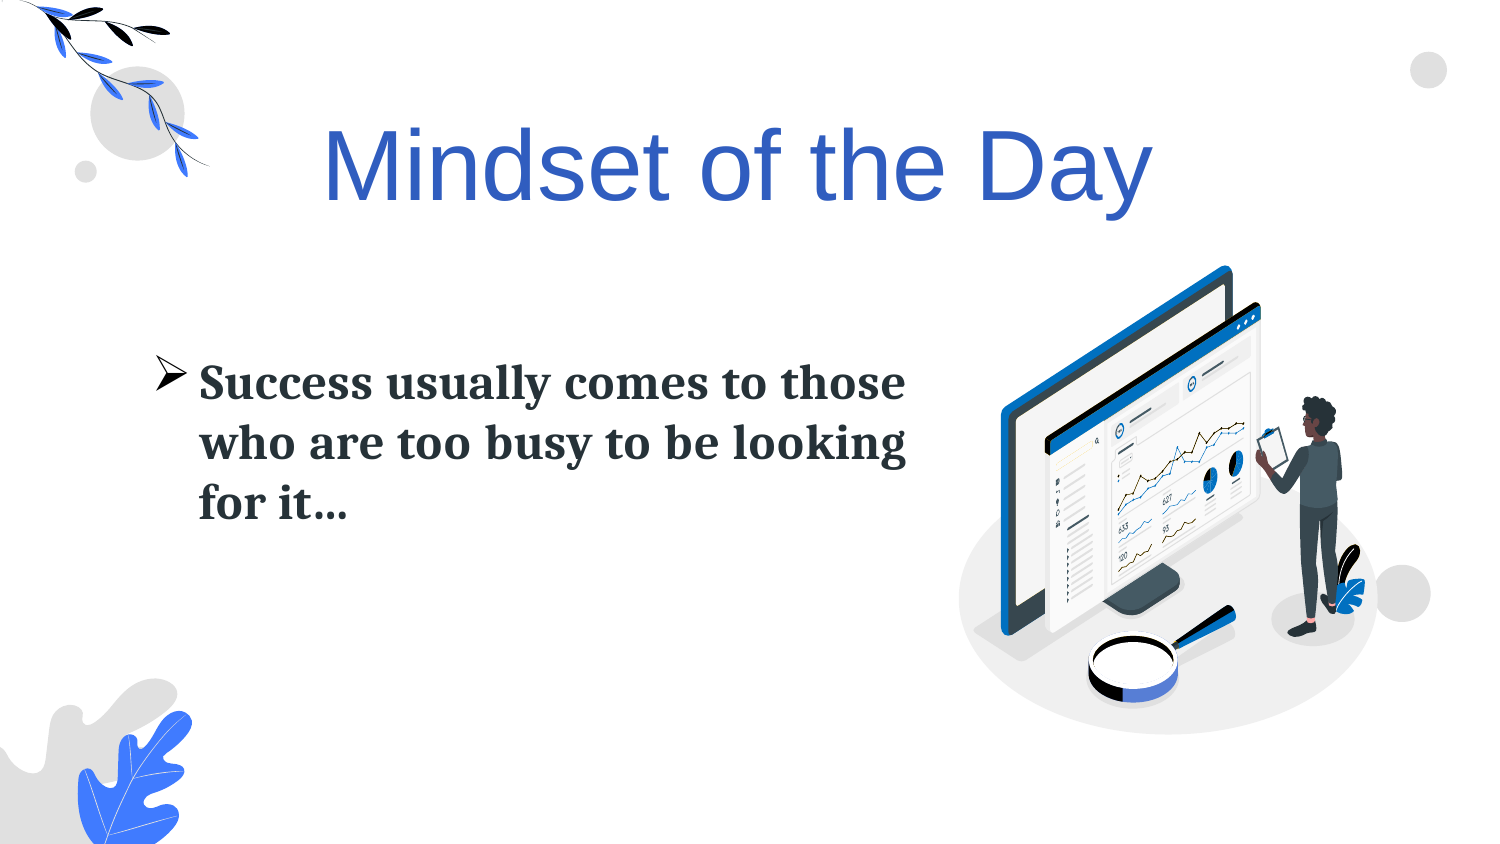

Mindset of the Day

Success usually comes to those who are too busy to be looking for it…